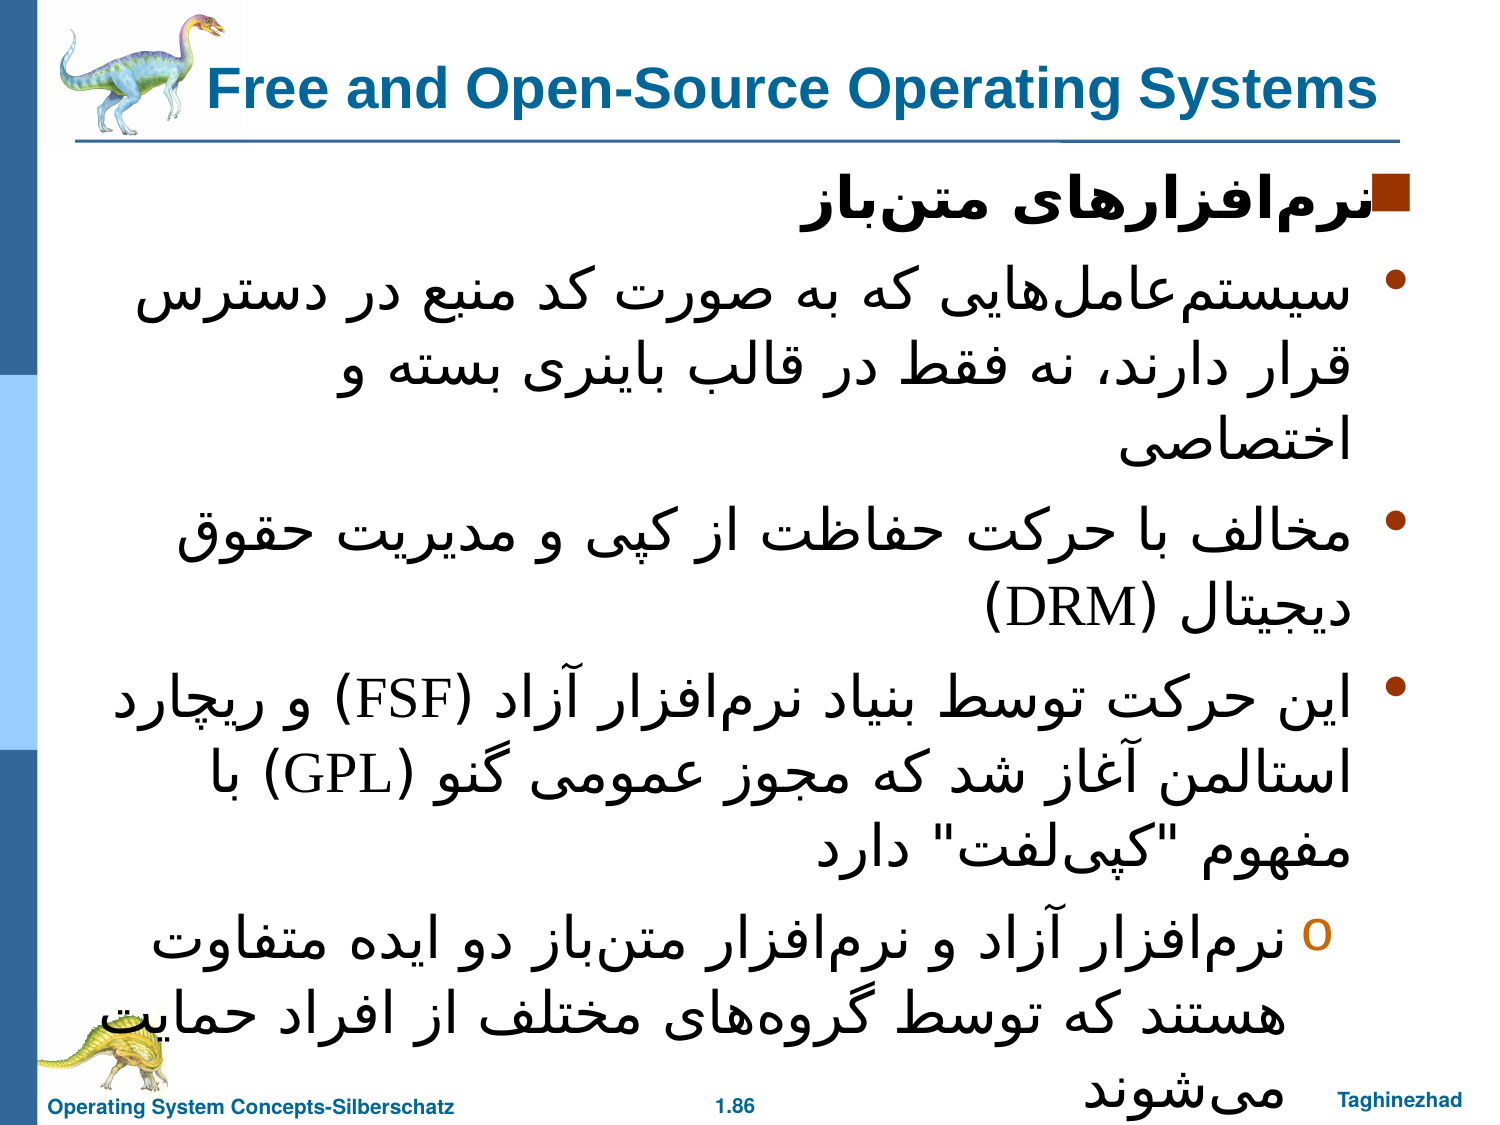

Free and Open-Source Operating Systems
نرم‌افزارهای متن‌باز
سیستم‌عامل‌هایی که به صورت کد منبع در دسترس قرار دارند، نه فقط در قالب باینری بسته و اختصاصی
مخالف با حرکت حفاظت از کپی و مدیریت حقوق دیجیتال (DRM)
این حرکت توسط بنیاد نرم‌افزار آزاد (FSF) و ریچارد استالمن آغاز شد که مجوز عمومی گنو (GPL) با مفهوم "کپی‌لفت" دارد
نرم‌افزار آزاد و نرم‌افزار متن‌باز دو ایده متفاوت هستند که توسط گروه‌های مختلف از افراد حمایت می‌شوند
لینک فلسفه نرم‌افزار آزاد
http://gnu.org/philosophy/open-source-misses-the-point.html/